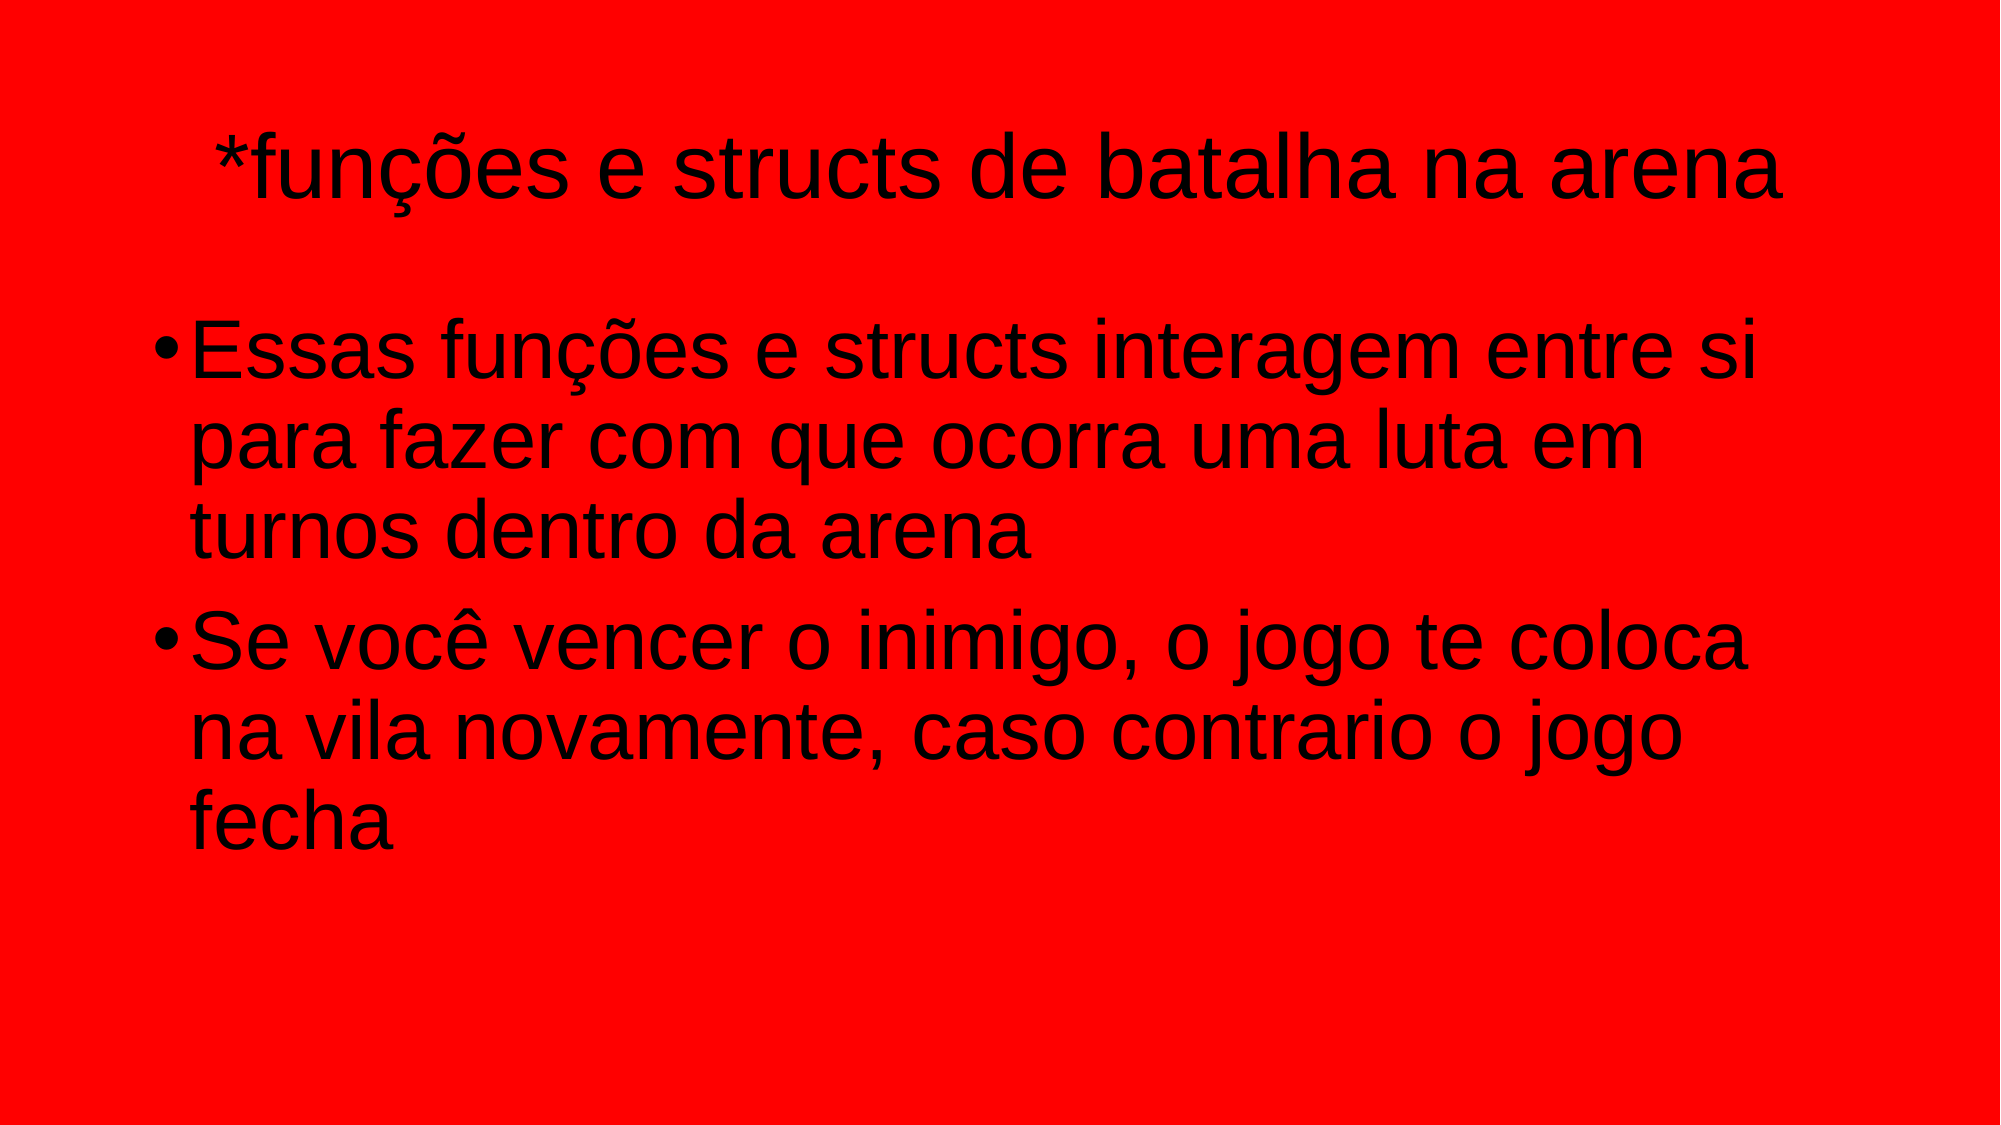

# *funções e structs de batalha na arena
Essas funções e structs interagem entre si para fazer com que ocorra uma luta em turnos dentro da arena
Se você vencer o inimigo, o jogo te coloca na vila novamente, caso contrario o jogo fecha